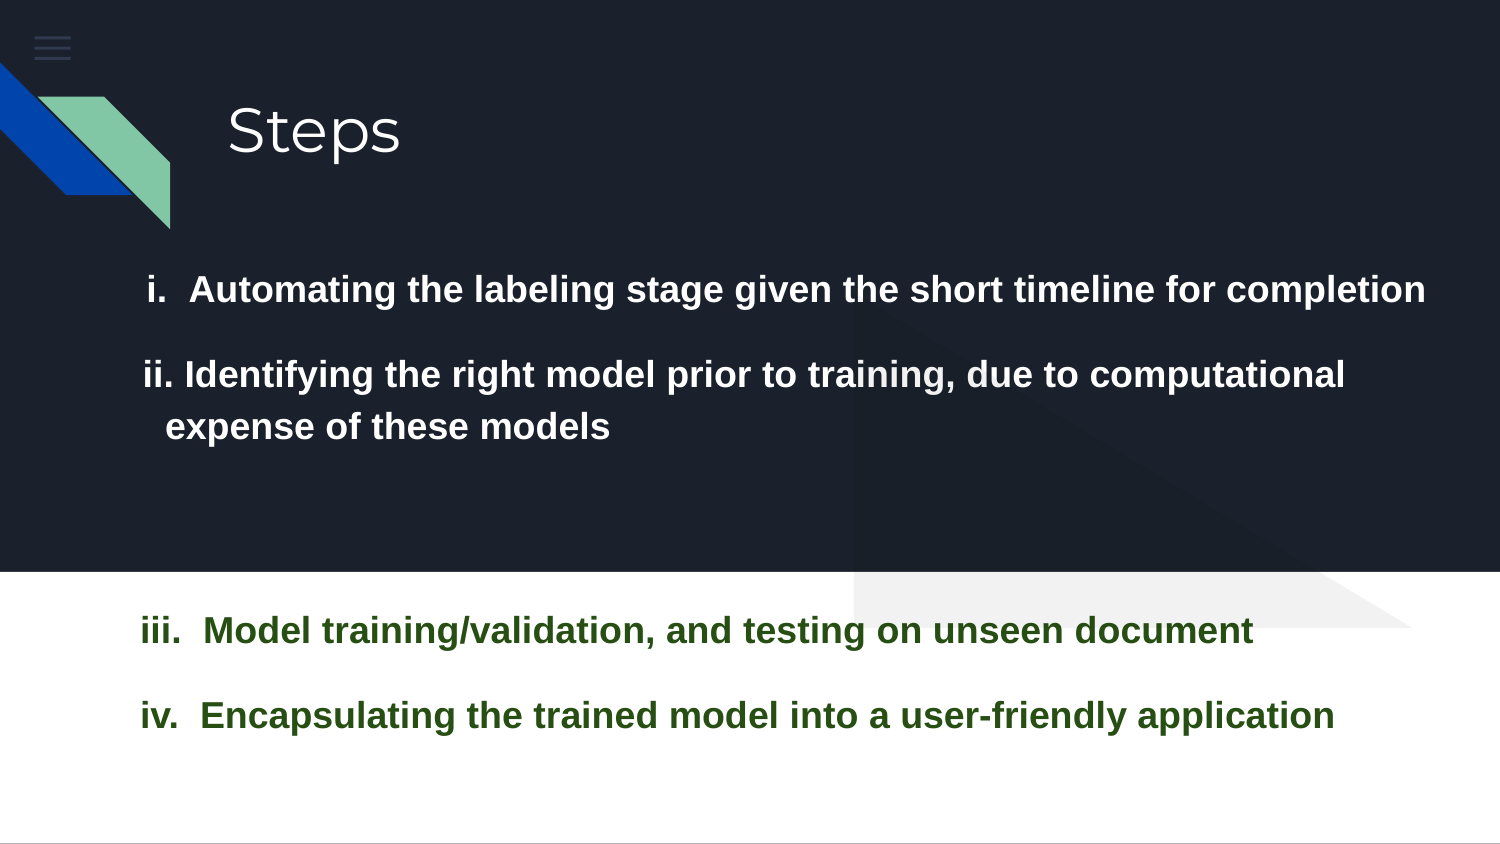

Steps

# i.  Automating the labeling stage given the short timeline for completion
     ii. Identifying the right model prior to training, due to computational expense of these models

   iii.  Model training/validation, and testing on unseen document
   iv.  Encapsulating the trained model into a user-friendly application